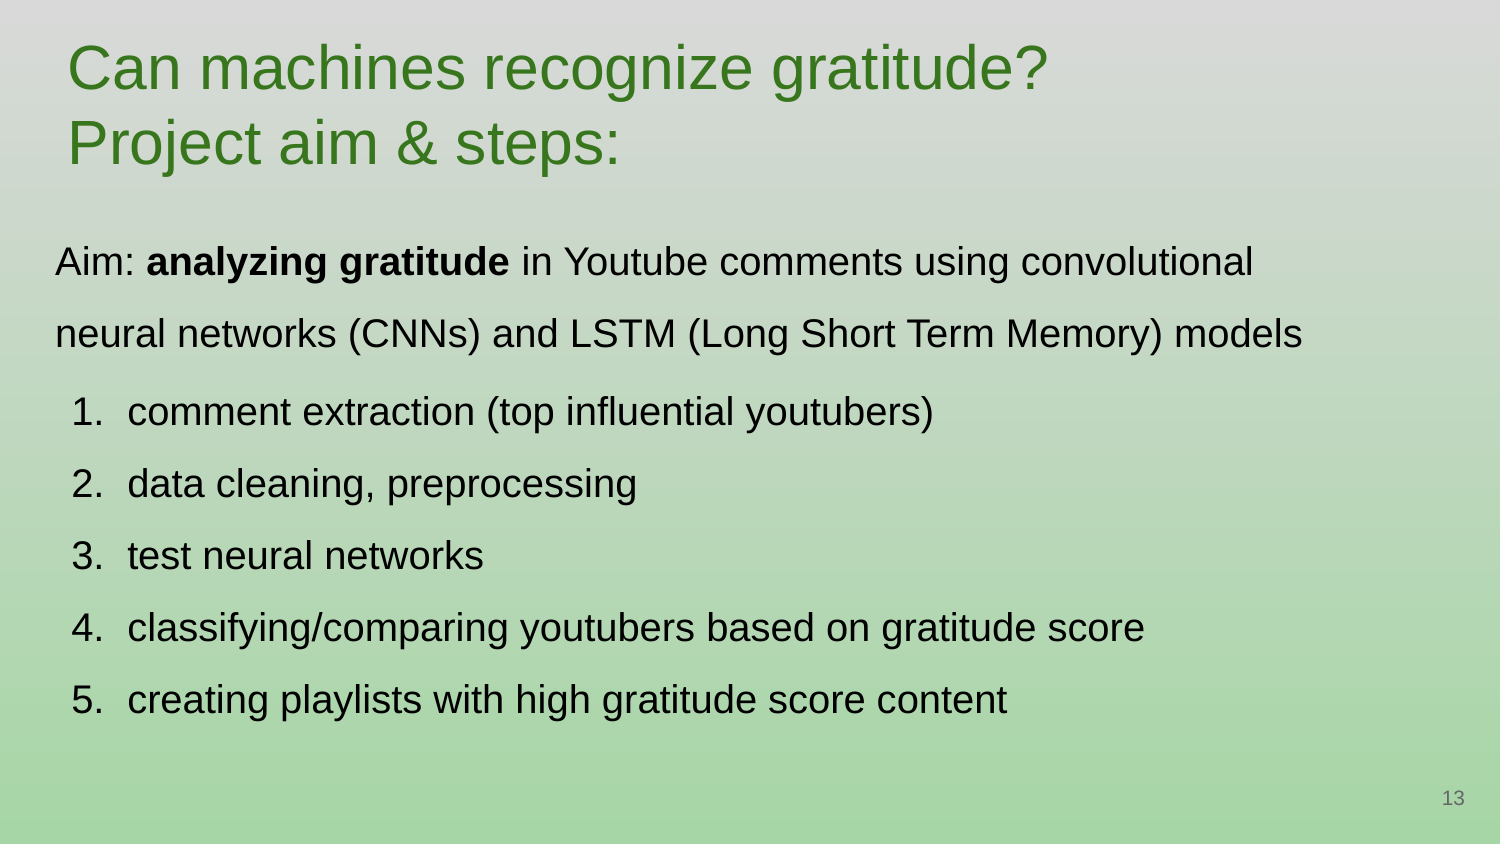

# Can machines recognize gratitude?
Project aim & steps:
Aim: analyzing gratitude in Youtube comments using convolutional neural networks (CNNs) and LSTM (Long Short Term Memory) models
comment extraction (top influential youtubers)
data cleaning, preprocessing
test neural networks
classifying/comparing youtubers based on gratitude score
creating playlists with high gratitude score content

13